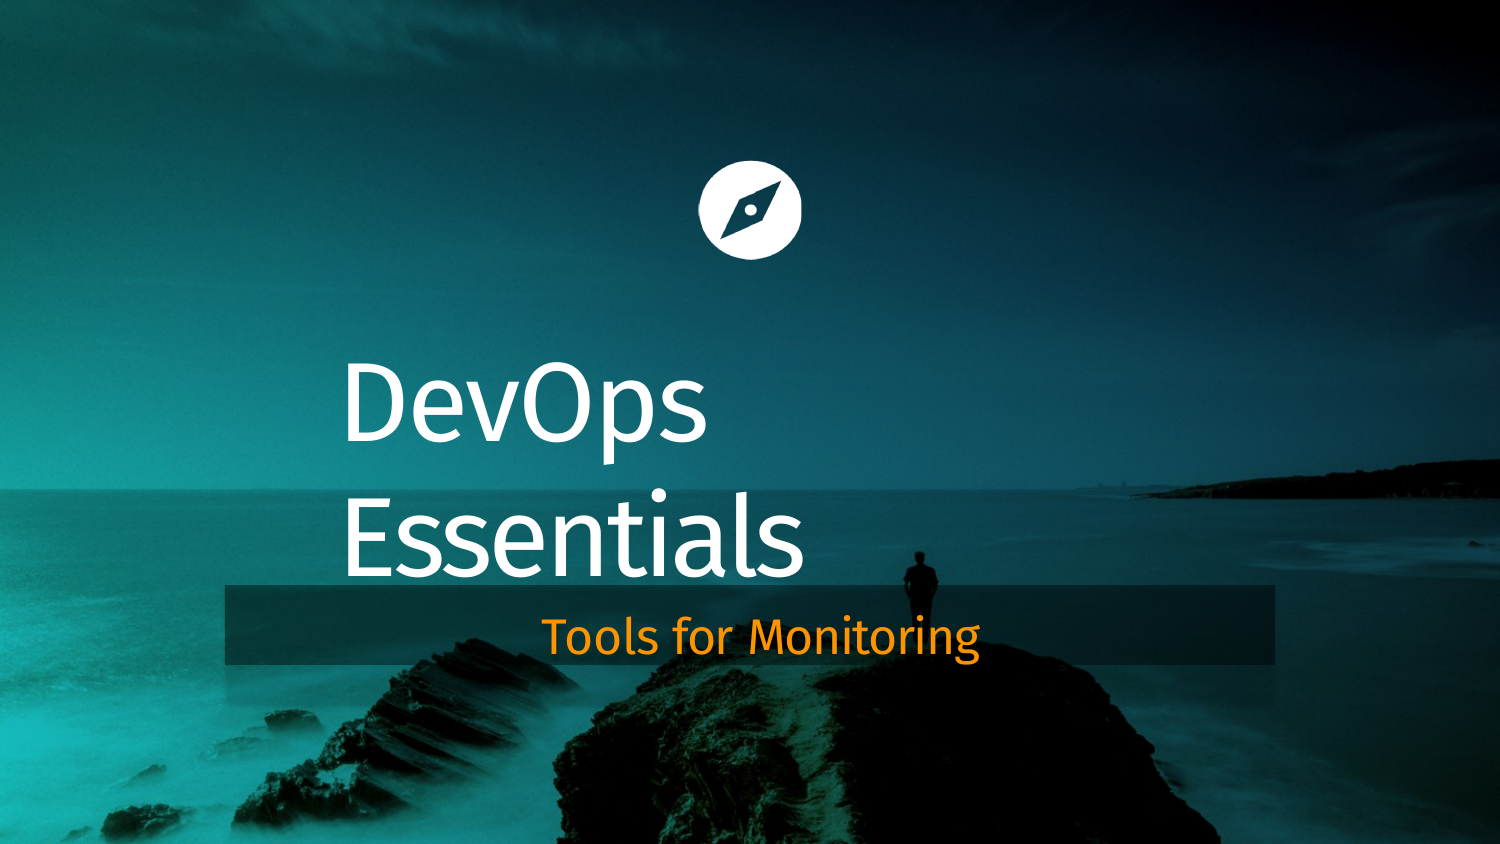

# DevOps Essentials

Tools for Monitoring

DevOps Essentials